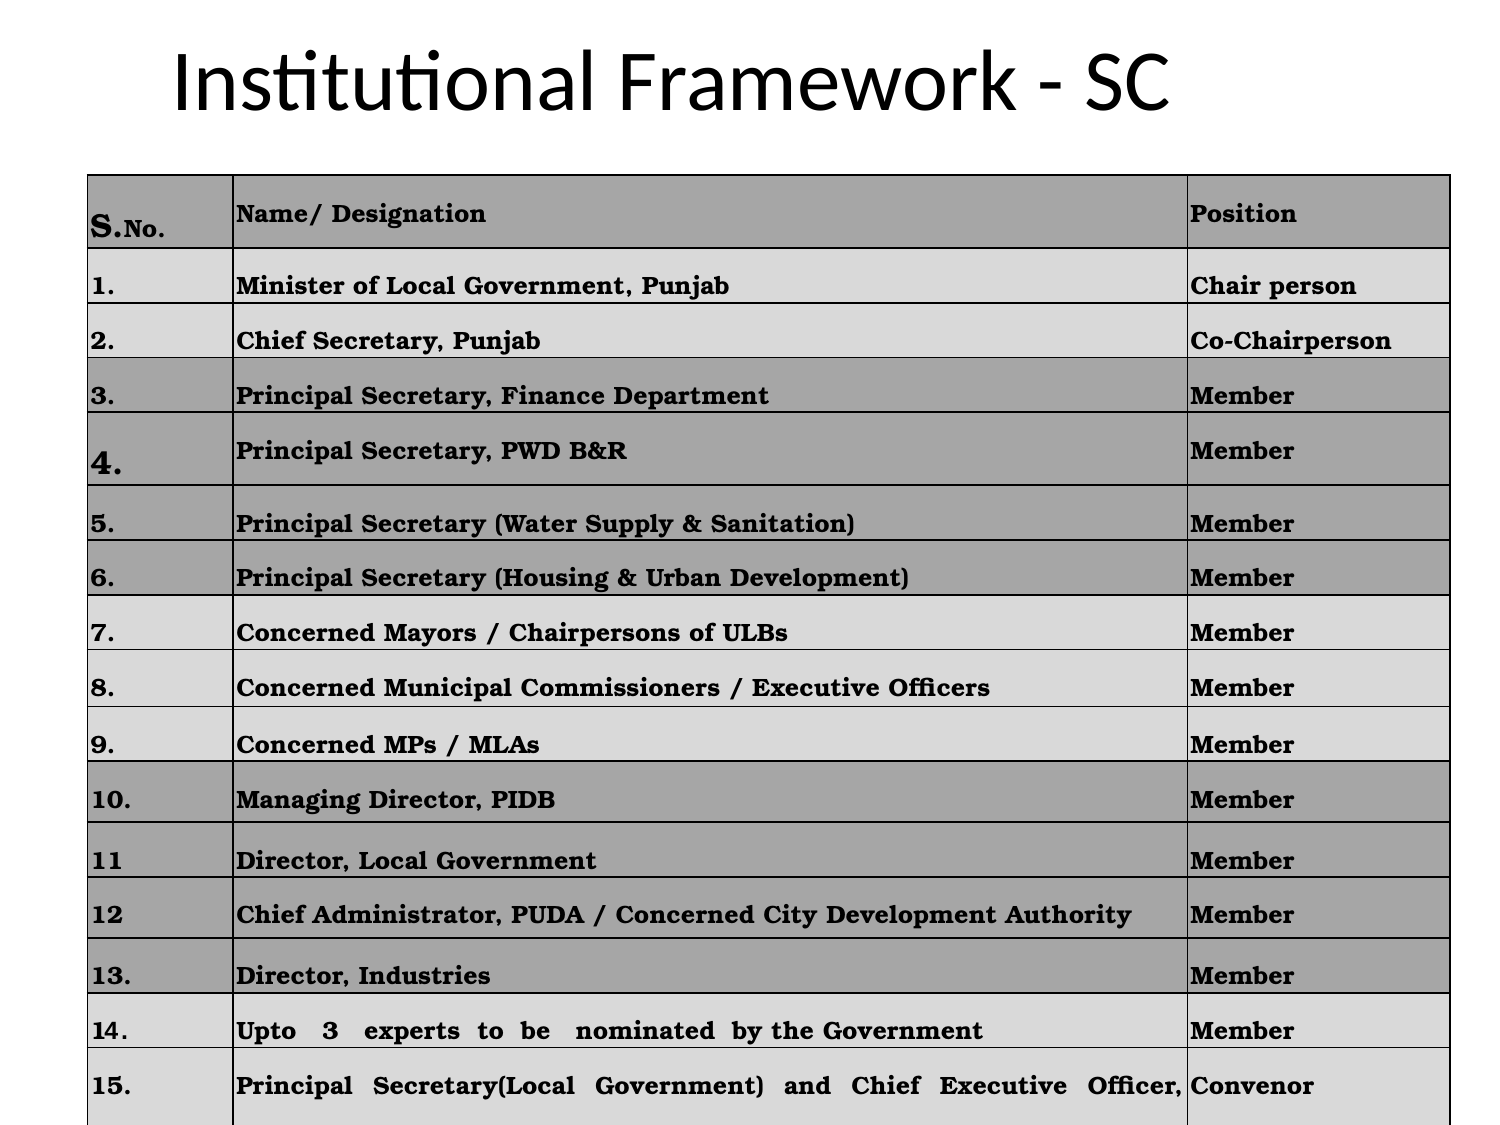

# Institutional Framework - SC
| S.No. | Name/ Designation | Position |
| --- | --- | --- |
| 1. | Minister of Local Government, Punjab | Chair person |
| 2. | Chief Secretary, Punjab | Co-Chairperson |
| 3. | Principal Secretary, Finance Department | Member |
| 4. | Principal Secretary, PWD B&R | Member |
| 5. | Principal Secretary (Water Supply & Sanitation) | Member |
| 6. | Principal Secretary (Housing & Urban Development) | Member |
| 7. | Concerned Mayors / Chairpersons of ULBs | Member |
| 8. | Concerned Municipal Commissioners / Executive Officers | Member |
| 9. | Concerned MPs / MLAs | Member |
| 10. | Managing Director, PIDB | Member |
| 11 | Director, Local Government | Member |
| 12 | Chief Administrator, PUDA / Concerned City Development Authority | Member |
| 13. | Director, Industries | Member |
| 14. | Upto 3 experts to be nominated by the Government | Member |
| 15. | Principal Secretary(Local Government) and Chief Executive Officer, PUDM | Convenor |
| 16. | Joint Managing Director, PMIDC and Addl. CEO, PUDM | Co – Convenor |